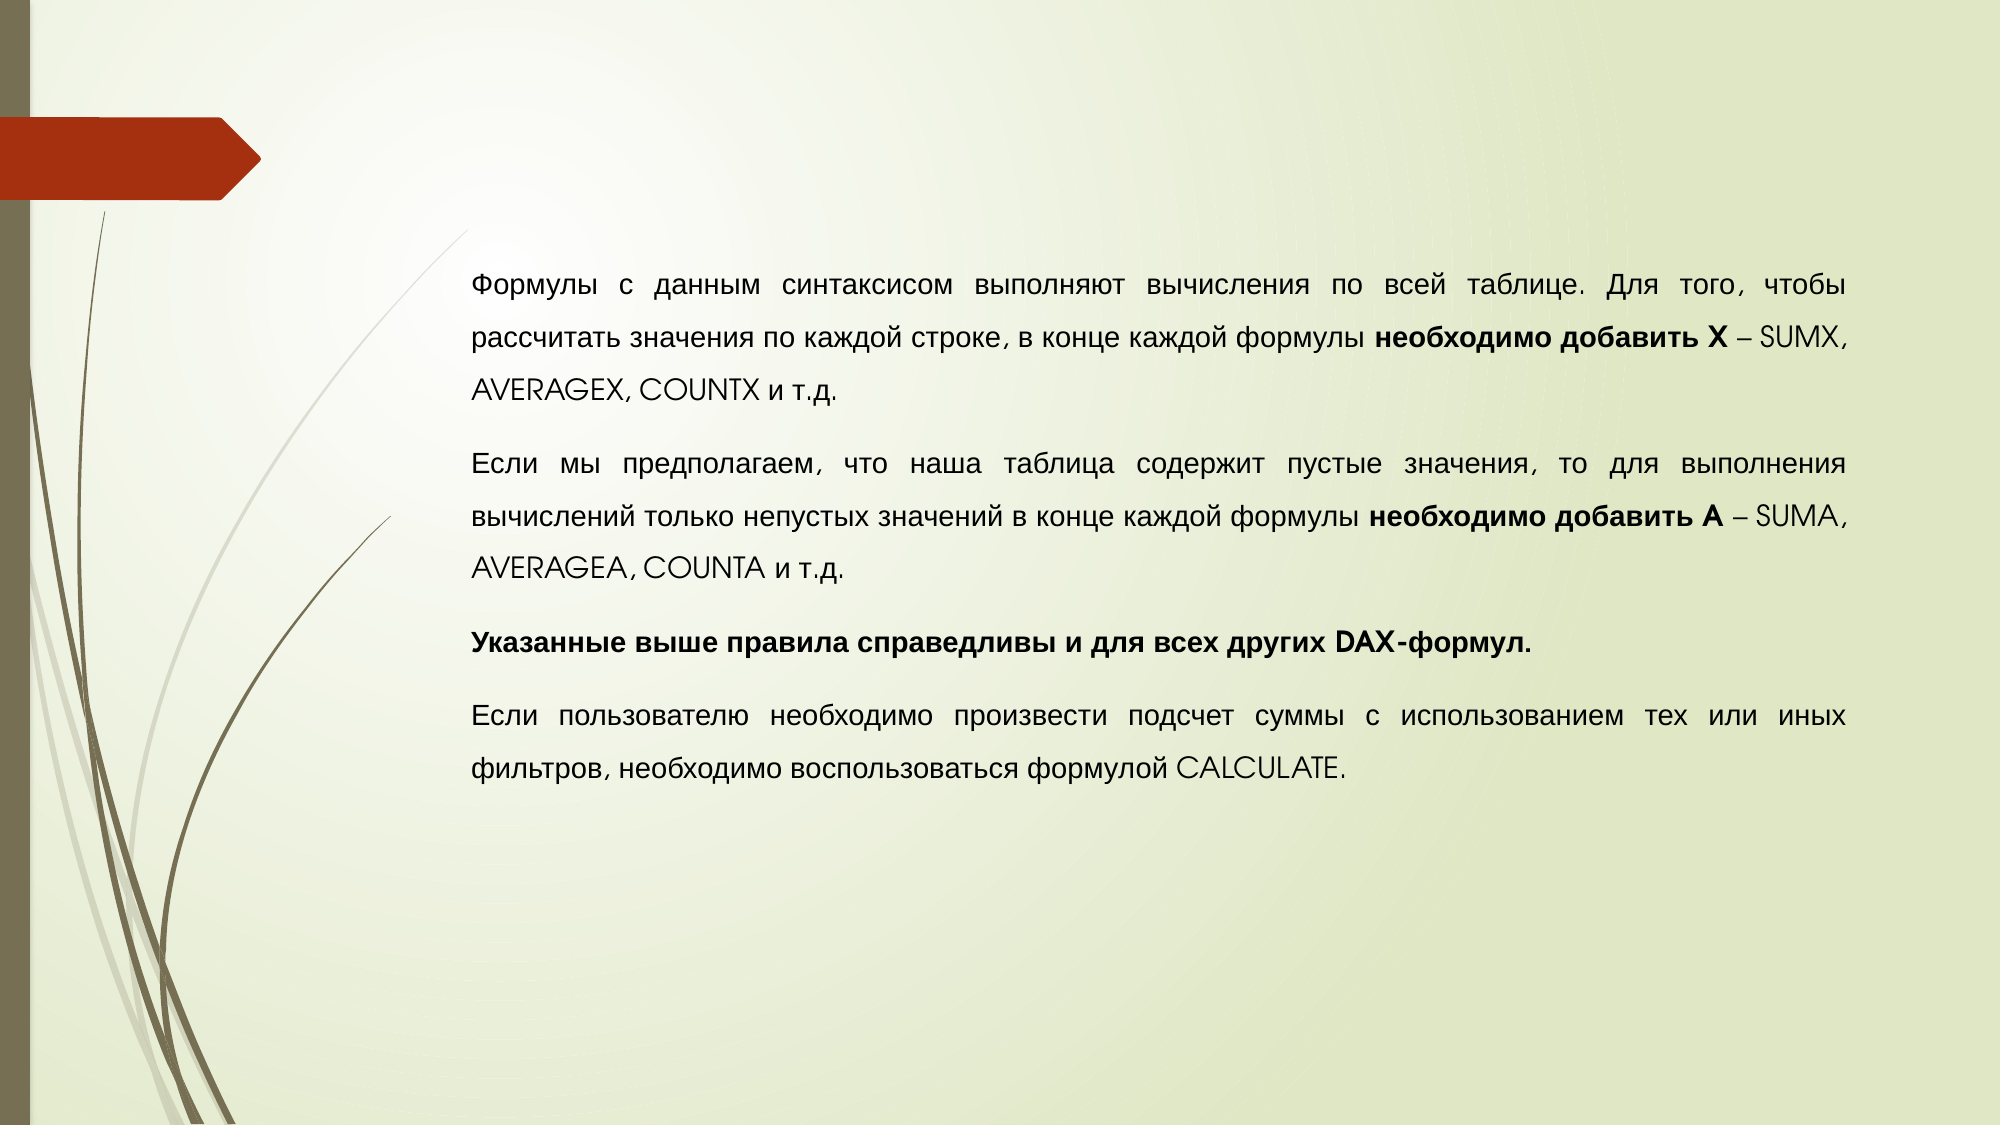

Формулы с данным синтаксисом выполняют вычисления по всей таблице. Для того, чтобы рассчитать значения по каждой строке, в конце каждой формулы необходимо добавить X – SUMX, AVERAGEX, COUNTX и т.д.
Если мы предполагаем, что наша таблица содержит пустые значения, то для выполнения вычислений только непустых значений в конце каждой формулы необходимо добавить A – SUMA, AVERAGEA, COUNTA и т.д.
Указанные выше правила справедливы и для всех других DAX-формул.
Если пользователю необходимо произвести подсчет суммы с использованием тех или иных фильтров, необходимо воспользоваться формулой CALCULATE.